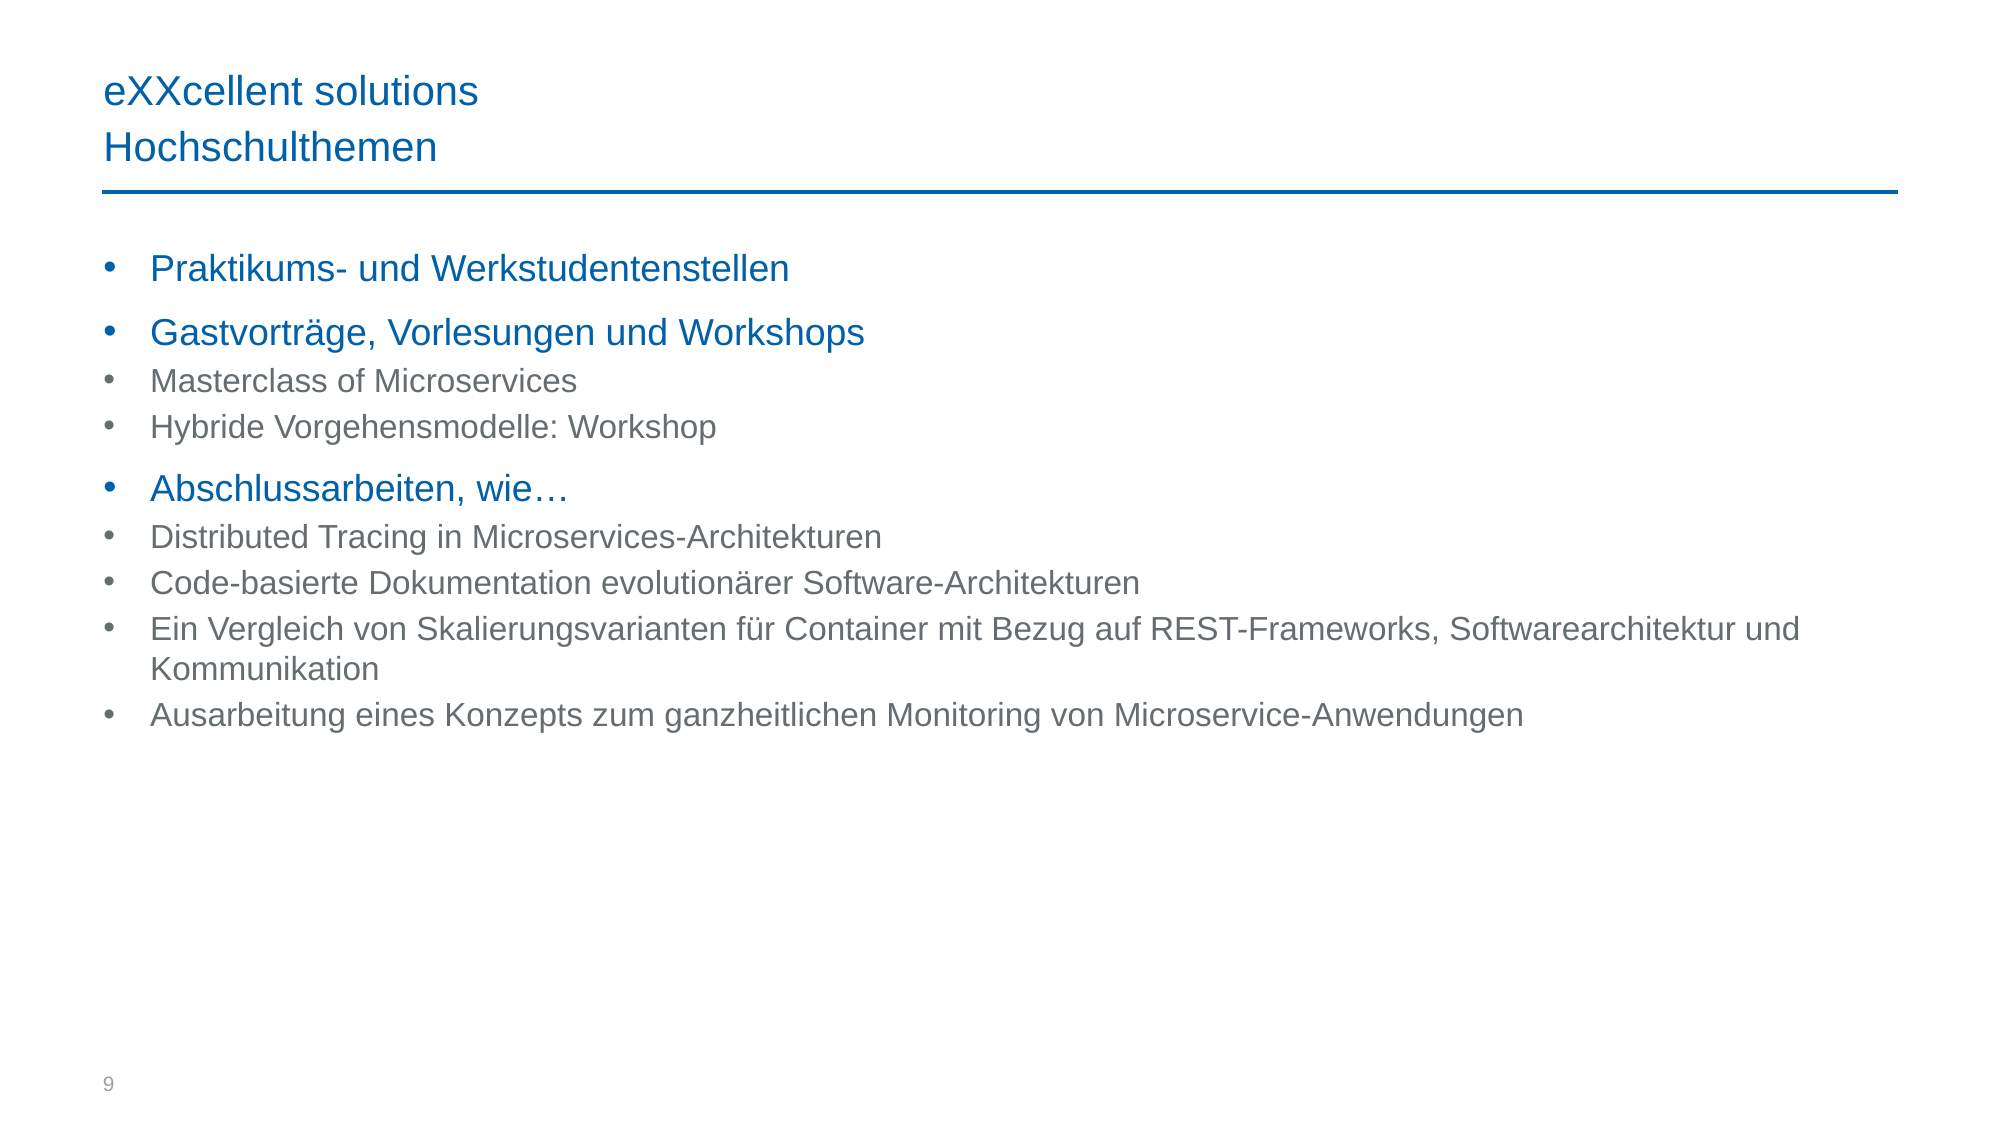

# eXXcellent solutions
Hochschulthemen
Praktikums- und Werkstudentenstellen
Gastvorträge, Vorlesungen und Workshops
Masterclass of Microservices
Hybride Vorgehensmodelle: Workshop
Abschlussarbeiten, wie…
Distributed Tracing in Microservices-Architekturen
Code-basierte Dokumentation evolutionärer Software-Architekturen
Ein Vergleich von Skalierungsvarianten für Container mit Bezug auf REST-Frameworks, Softwarearchitektur und Kommunikation
Ausarbeitung eines Konzepts zum ganzheitlichen Monitoring von Microservice-Anwendungen

9